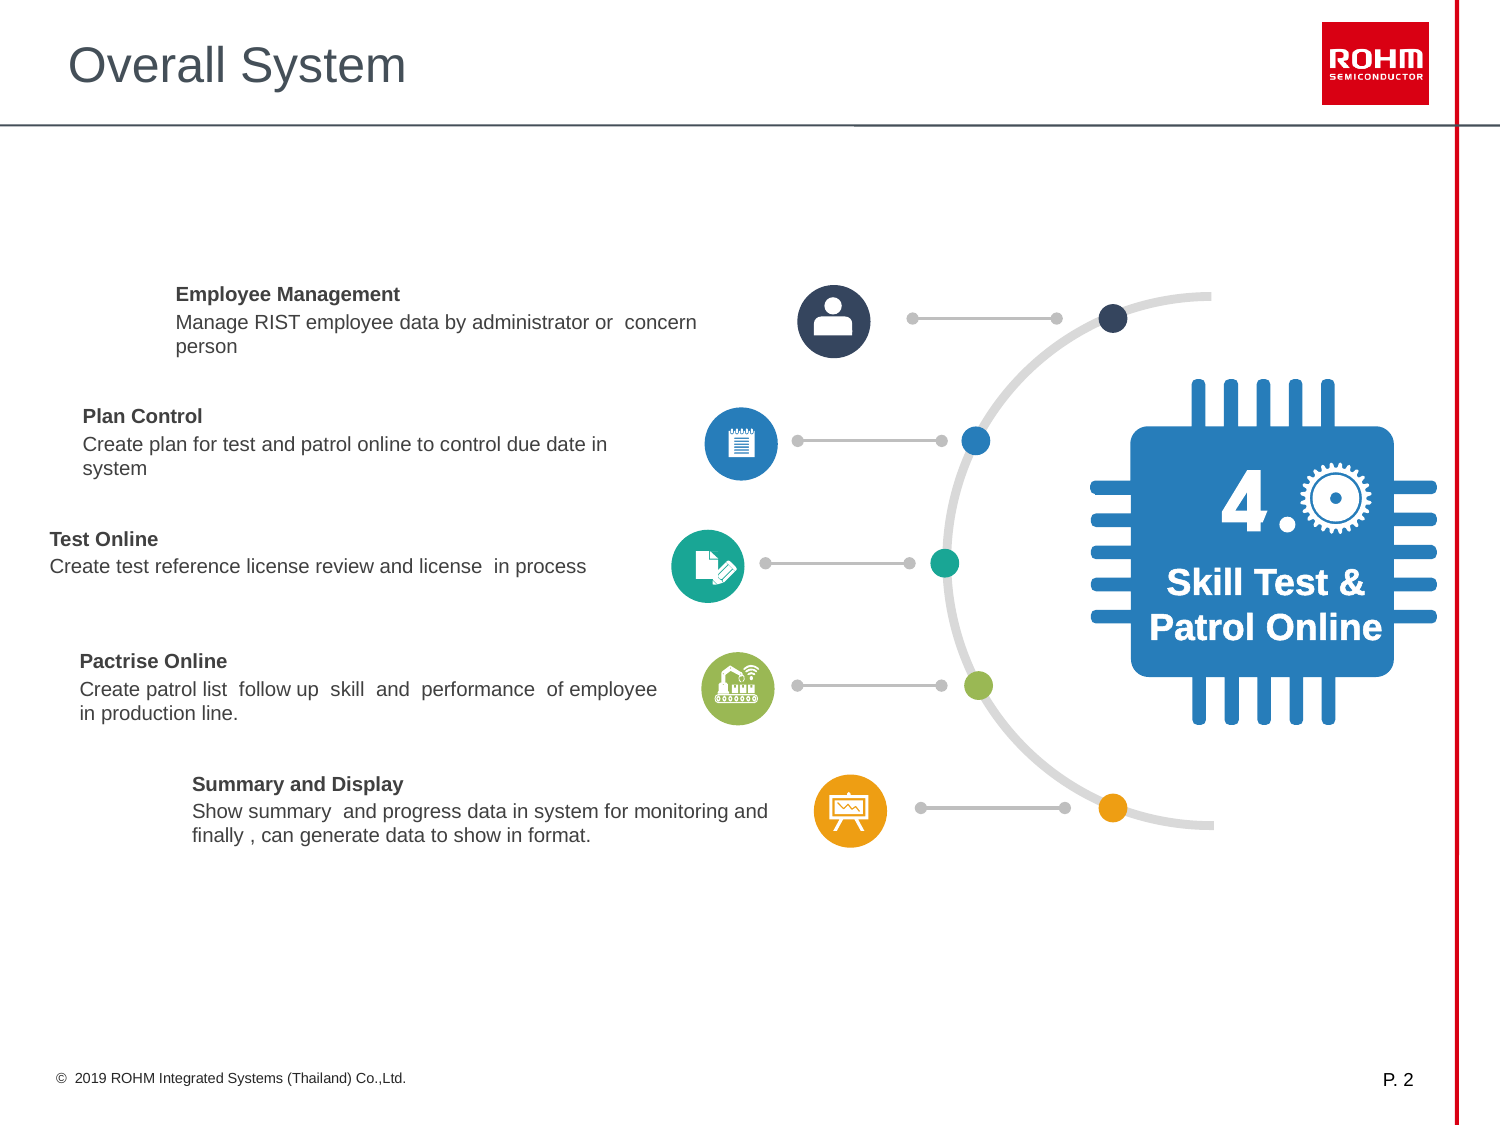

# Overall System
Employee Management
Manage RIST employee data by administrator or  concern person

Plan Control
Create plan for test and patrol online to control due date in system

Test Online
Create test reference license review and license  in process

Skill Test &
Patrol Online

Pactrise Online
Create patrol list  follow up  skill  and  performance  of employee in production line.

Summary and Display
Show summary  and progress data in system for monitoring and finally , can generate data to show in format.